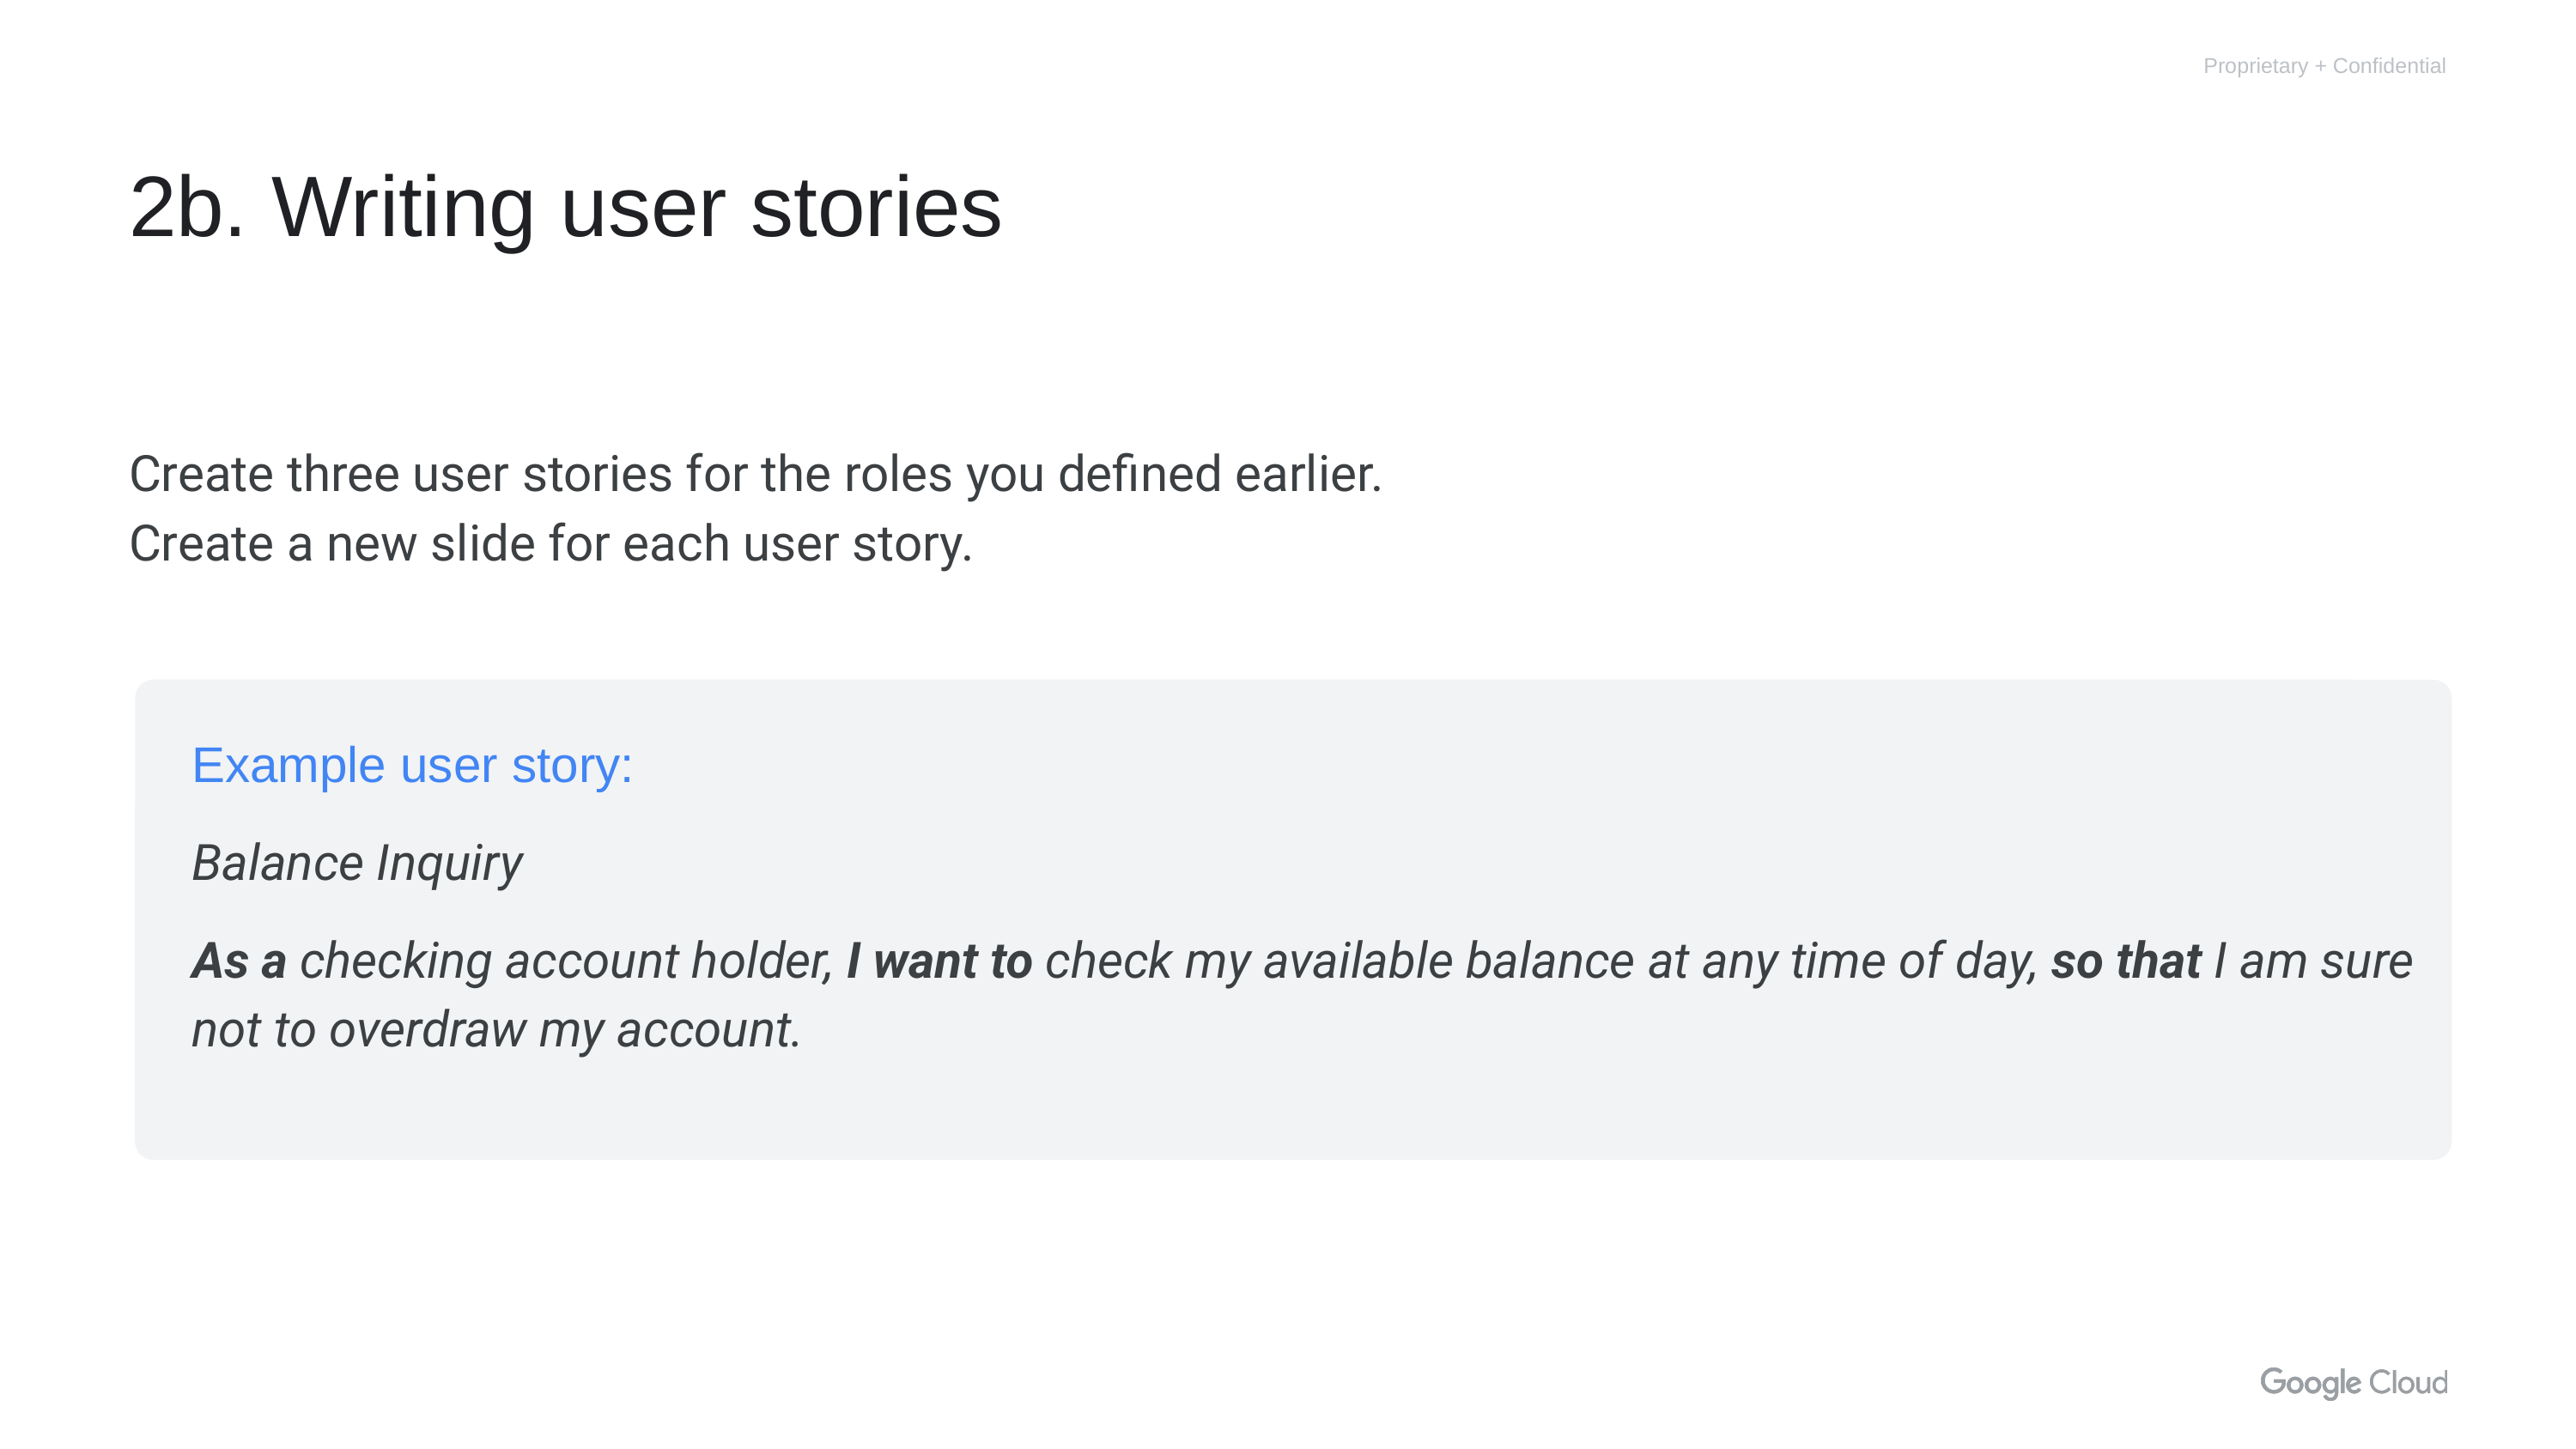

# 2b. Writing user stories
Create three user stories for the roles you defined earlier.
Create a new slide for each user story.
Example user story:
Balance Inquiry
As a checking account holder, I want to check my available balance at any time of day, so that I am sure not to overdraw my account.